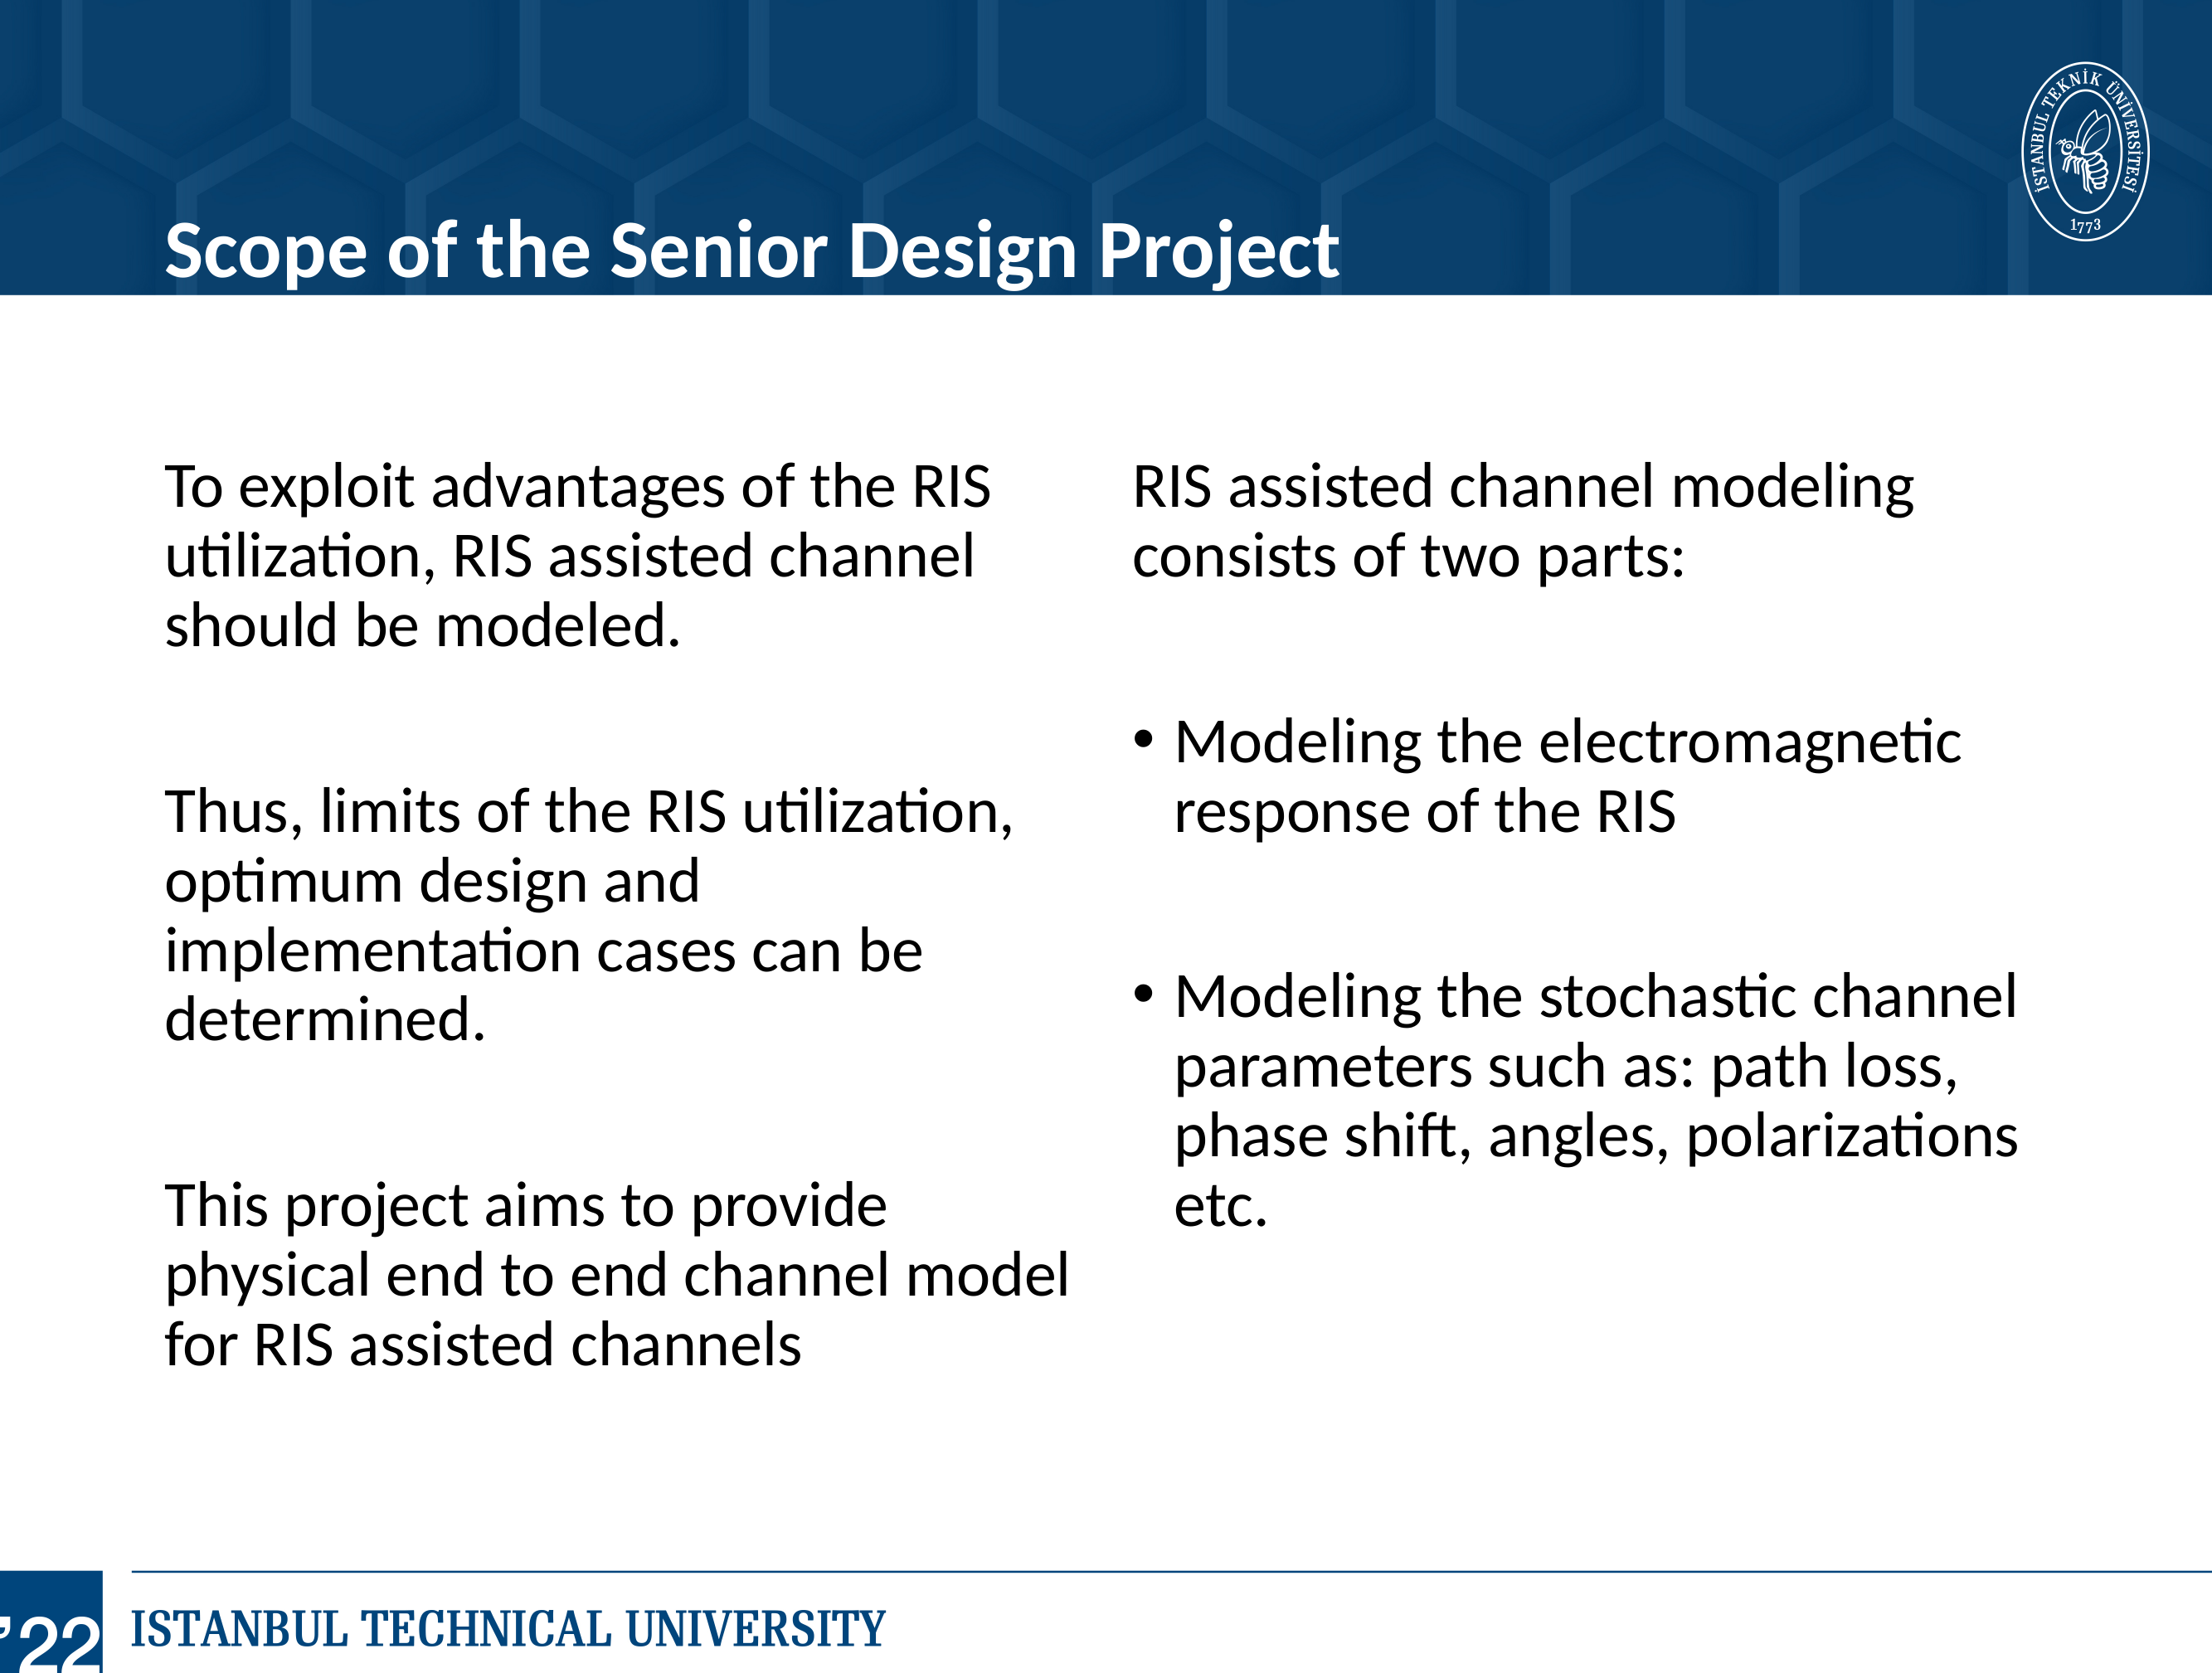

# Scope of the Senior Design Project
To exploit advantages of the RIS utilization, RIS assisted channel should be modeled.

Thus, limits of the RIS utilization, optimum design and implementation cases can be determined.

This project aims to provide physical end to end channel model for RIS assisted channels

RIS assisted channel modeling consists of two parts:

Modeling the electromagnetic response of the RIS

Modeling the stochastic channel parameters such as: path loss, phase shift, angles, polarizations etc.